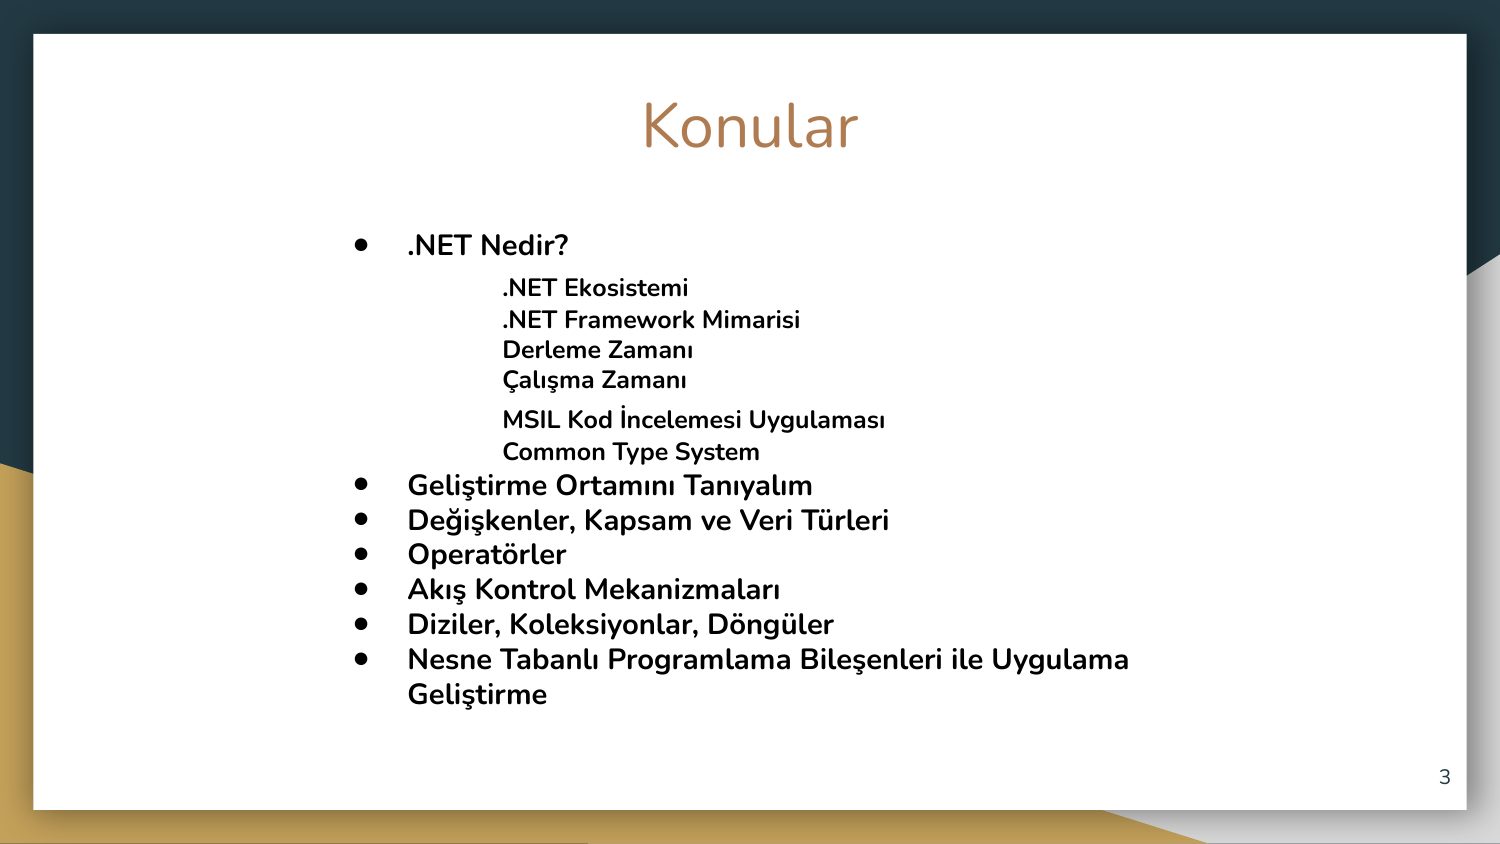

# Konular
.NET Nedir?
	.NET Ekosistemi
	.NET Framework Mimarisi
	Derleme Zamanı
	Çalışma Zamanı
	MSIL Kod İncelemesi Uygulaması
	Common Type System
Geliştirme Ortamını Tanıyalım
Değişkenler, Kapsam ve Veri Türleri
Operatörler
Akış Kontrol Mekanizmaları
Diziler, Koleksiyonlar, Döngüler
Nesne Tabanlı Programlama Bileşenleri ile Uygulama Geliştirme
3